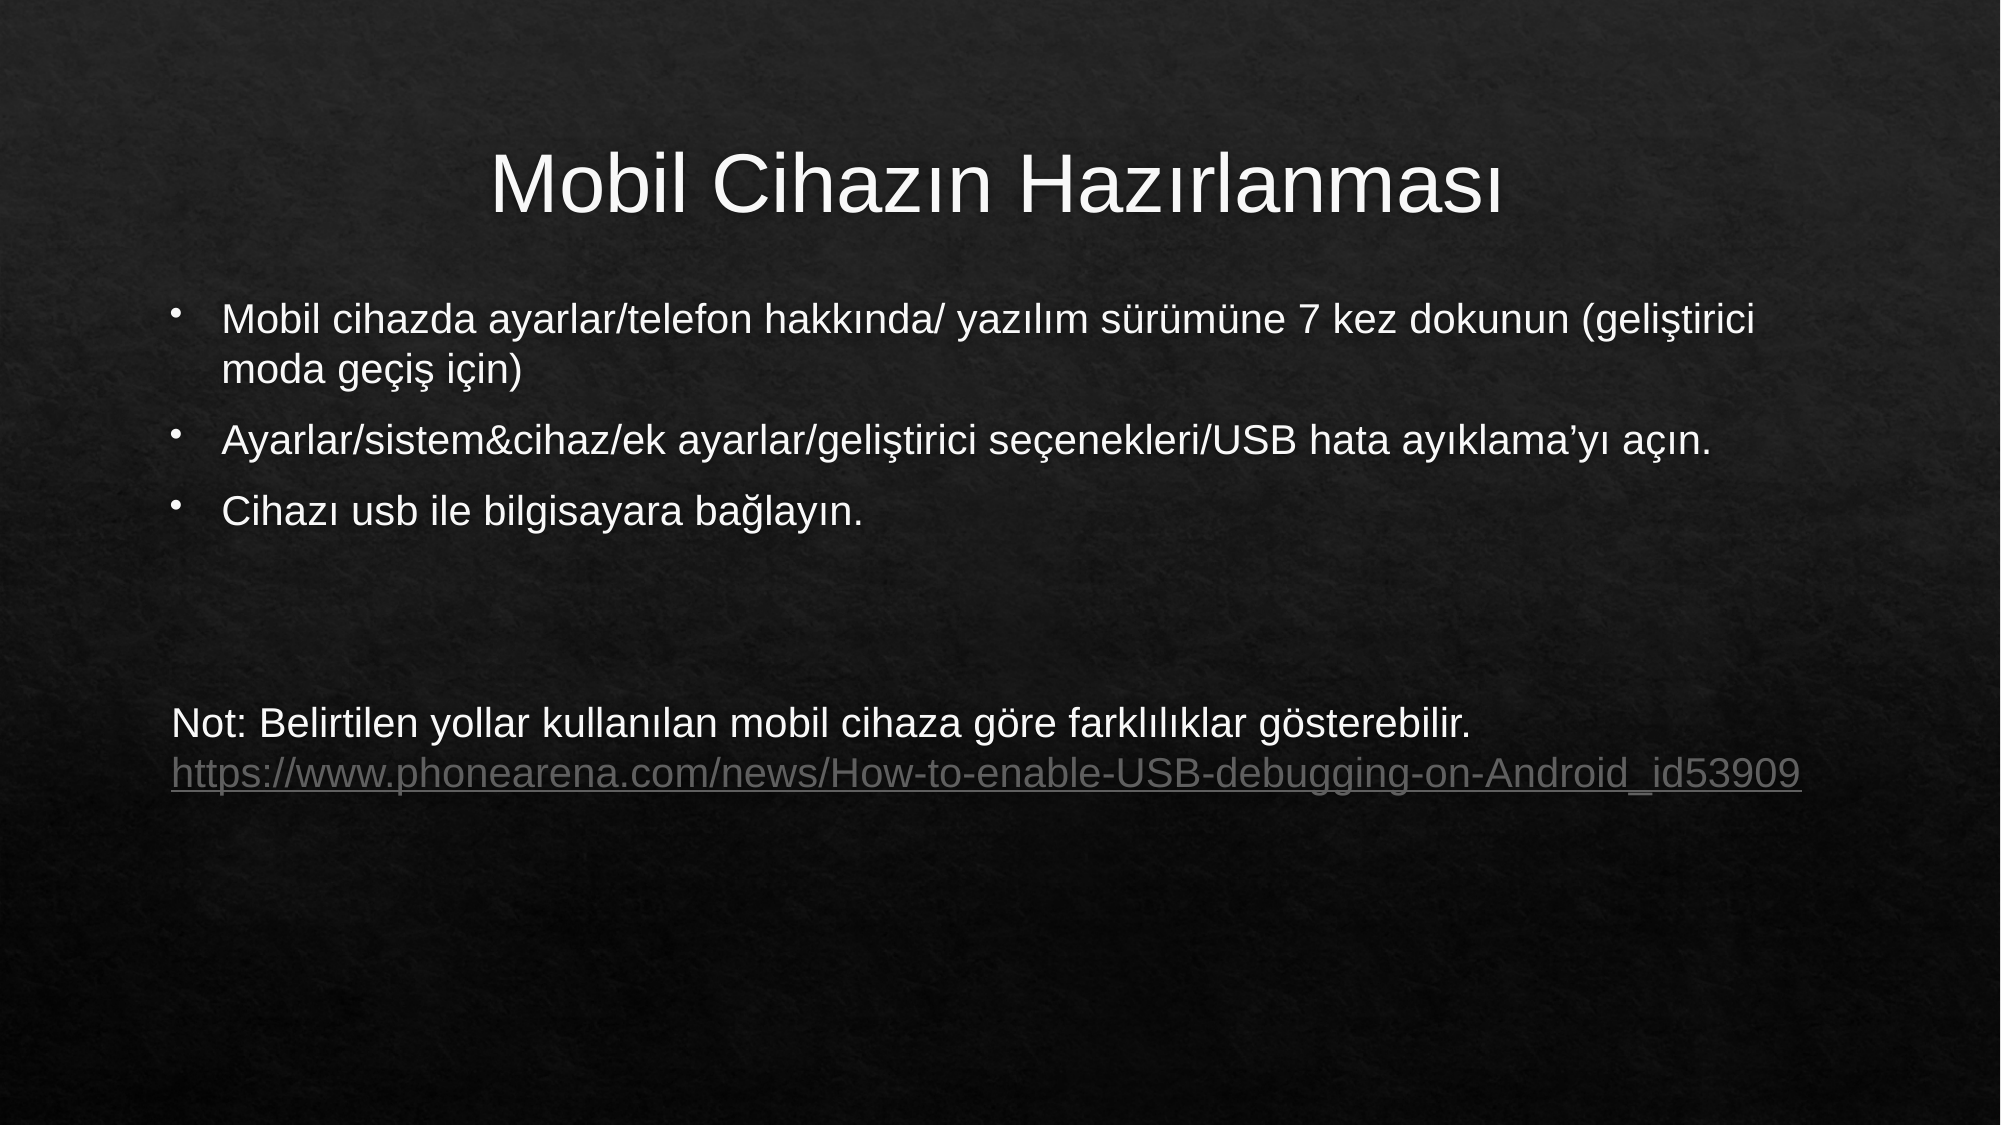

# Mobil Cihazın Hazırlanması
Mobil cihazda ayarlar/telefon hakkında/ yazılım sürümüne 7 kez dokunun (geliştirici moda geçiş için)
Ayarlar/sistem&cihaz/ek ayarlar/geliştirici seçenekleri/USB hata ayıklama’yı açın.
Cihazı usb ile bilgisayara bağlayın.

Not: Belirtilen yollar kullanılan mobil cihaza göre farklılıklar gösterebilir. https://www.phonearena.com/news/How-to-enable-USB-debugging-on-Android_id53909